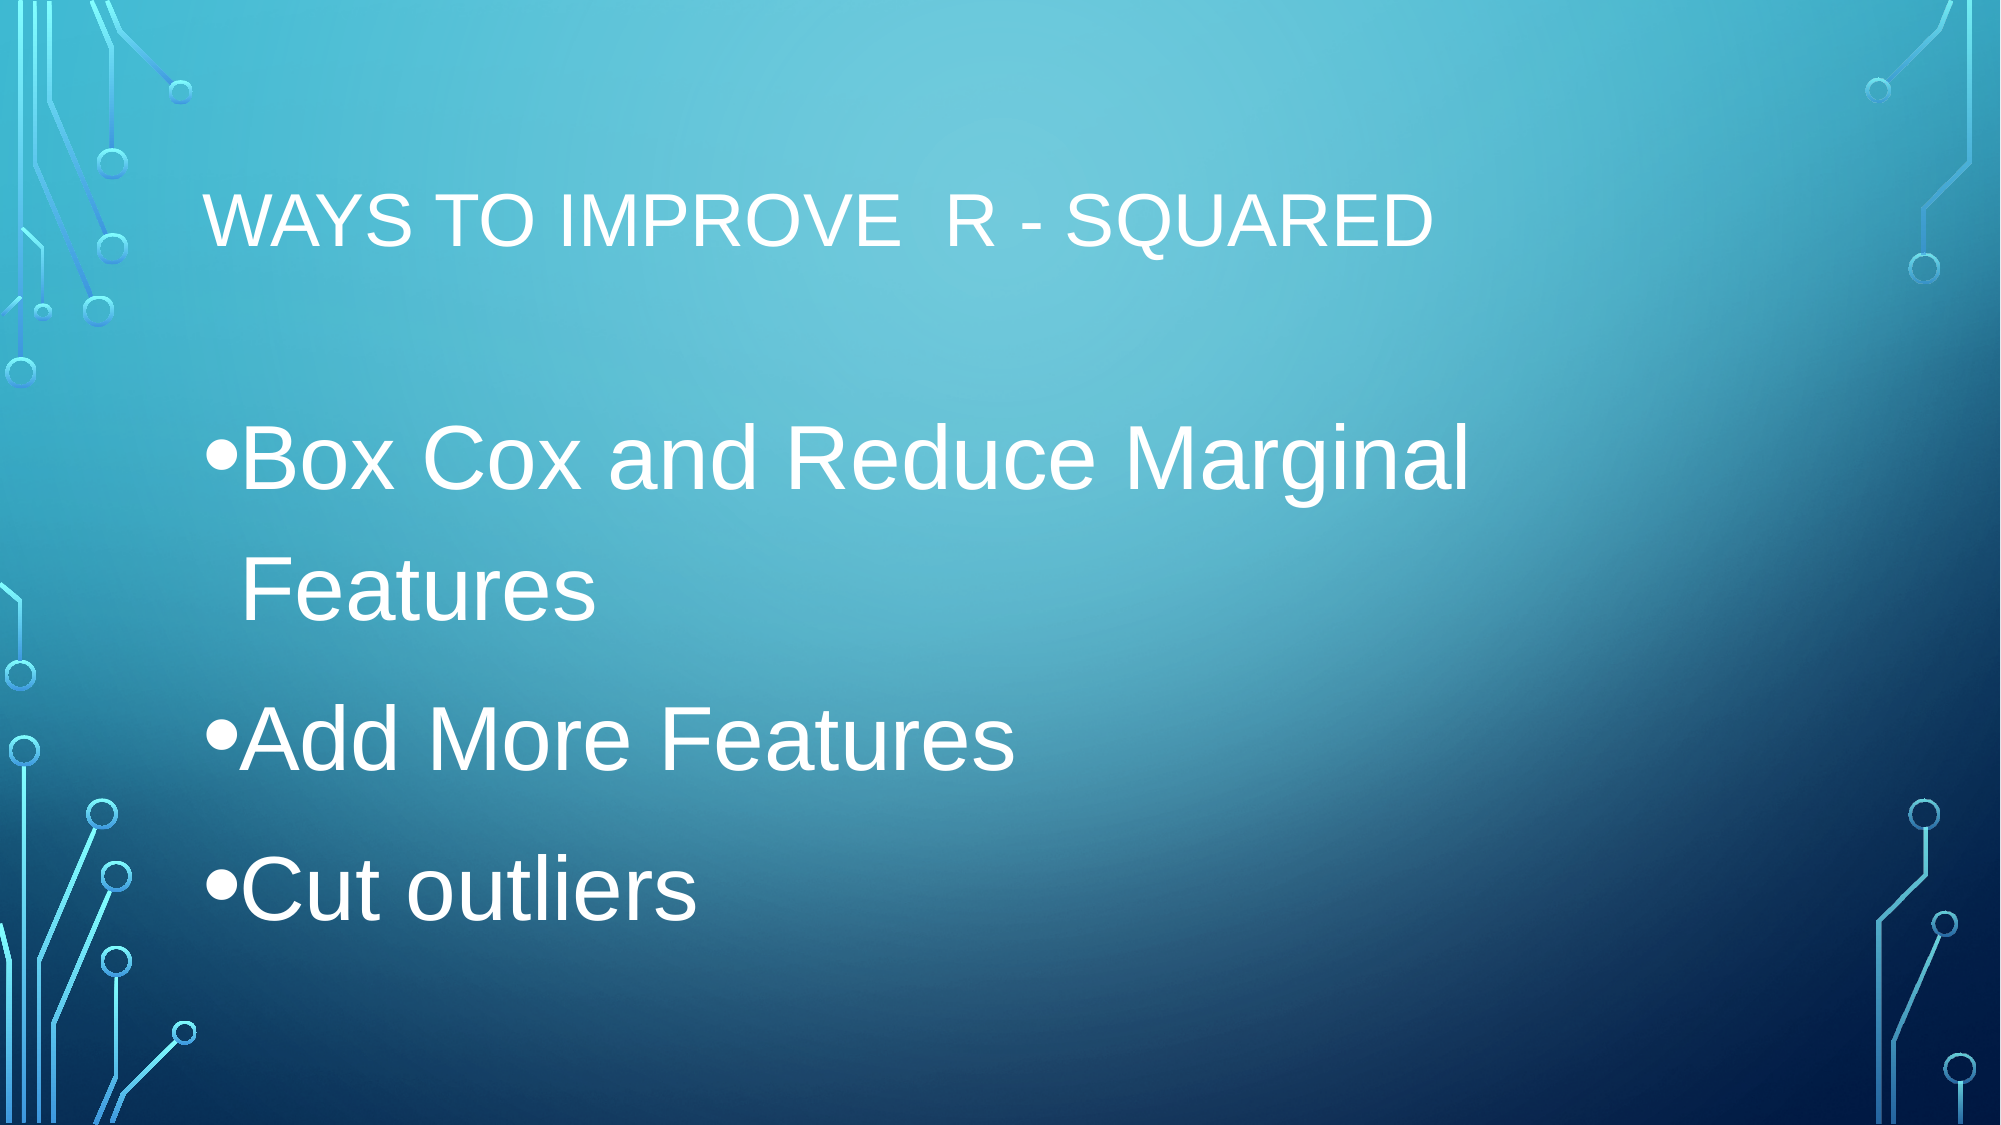

# Ways to improve  R - squared
Box Cox and Reduce Marginal Features
Add More Features
Cut outliers